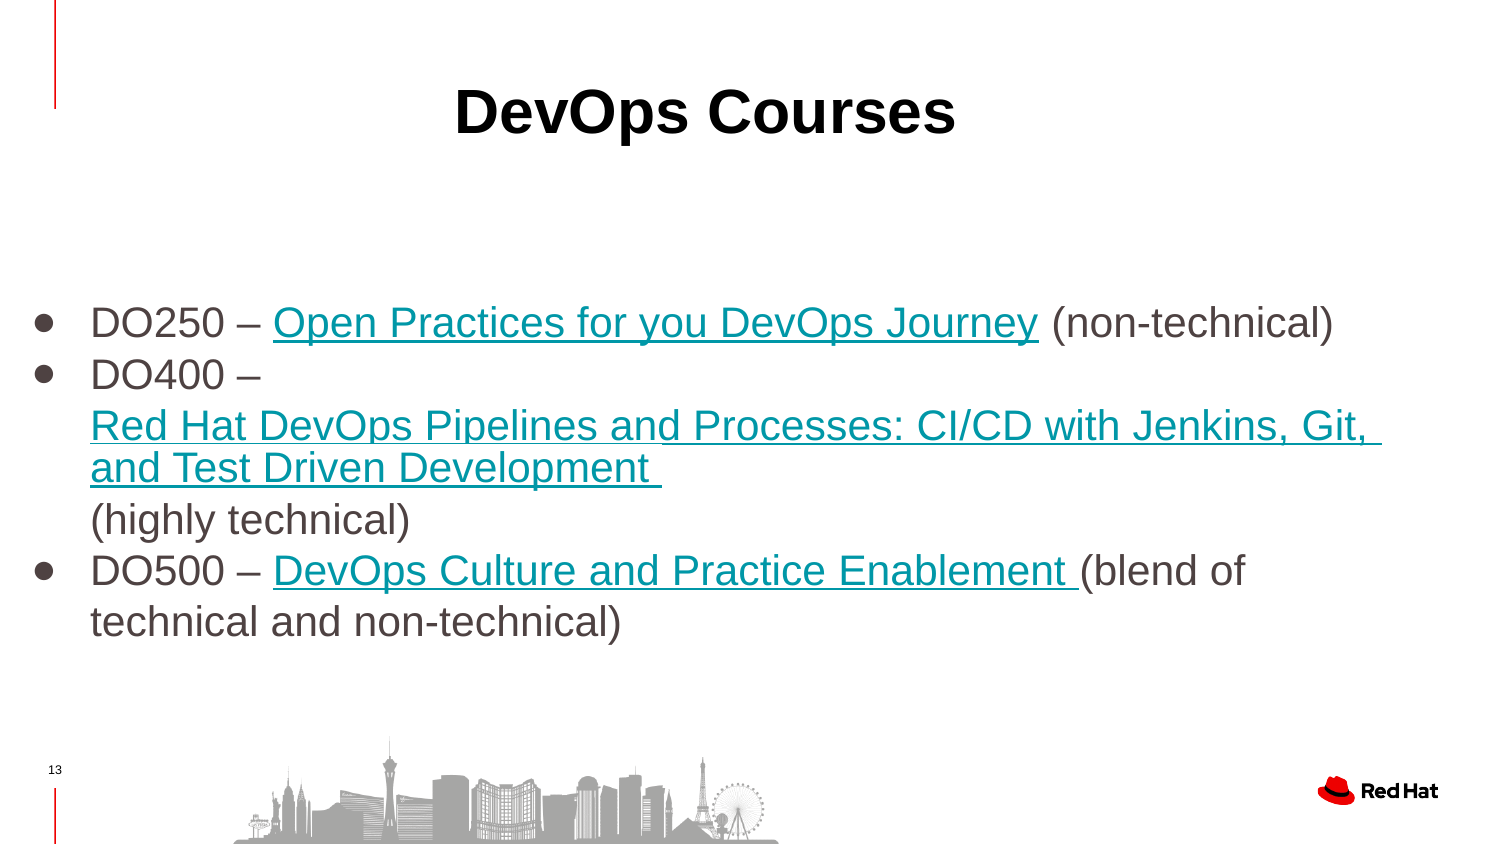

# DevOps Courses
DO250 – Open Practices for you DevOps Journey (non-technical)
DO400 – Red Hat DevOps Pipelines and Processes: CI/CD with Jenkins, Git, and Test Driven Development (highly technical)
DO500 – DevOps Culture and Practice Enablement (blend of technical and non-technical)
13